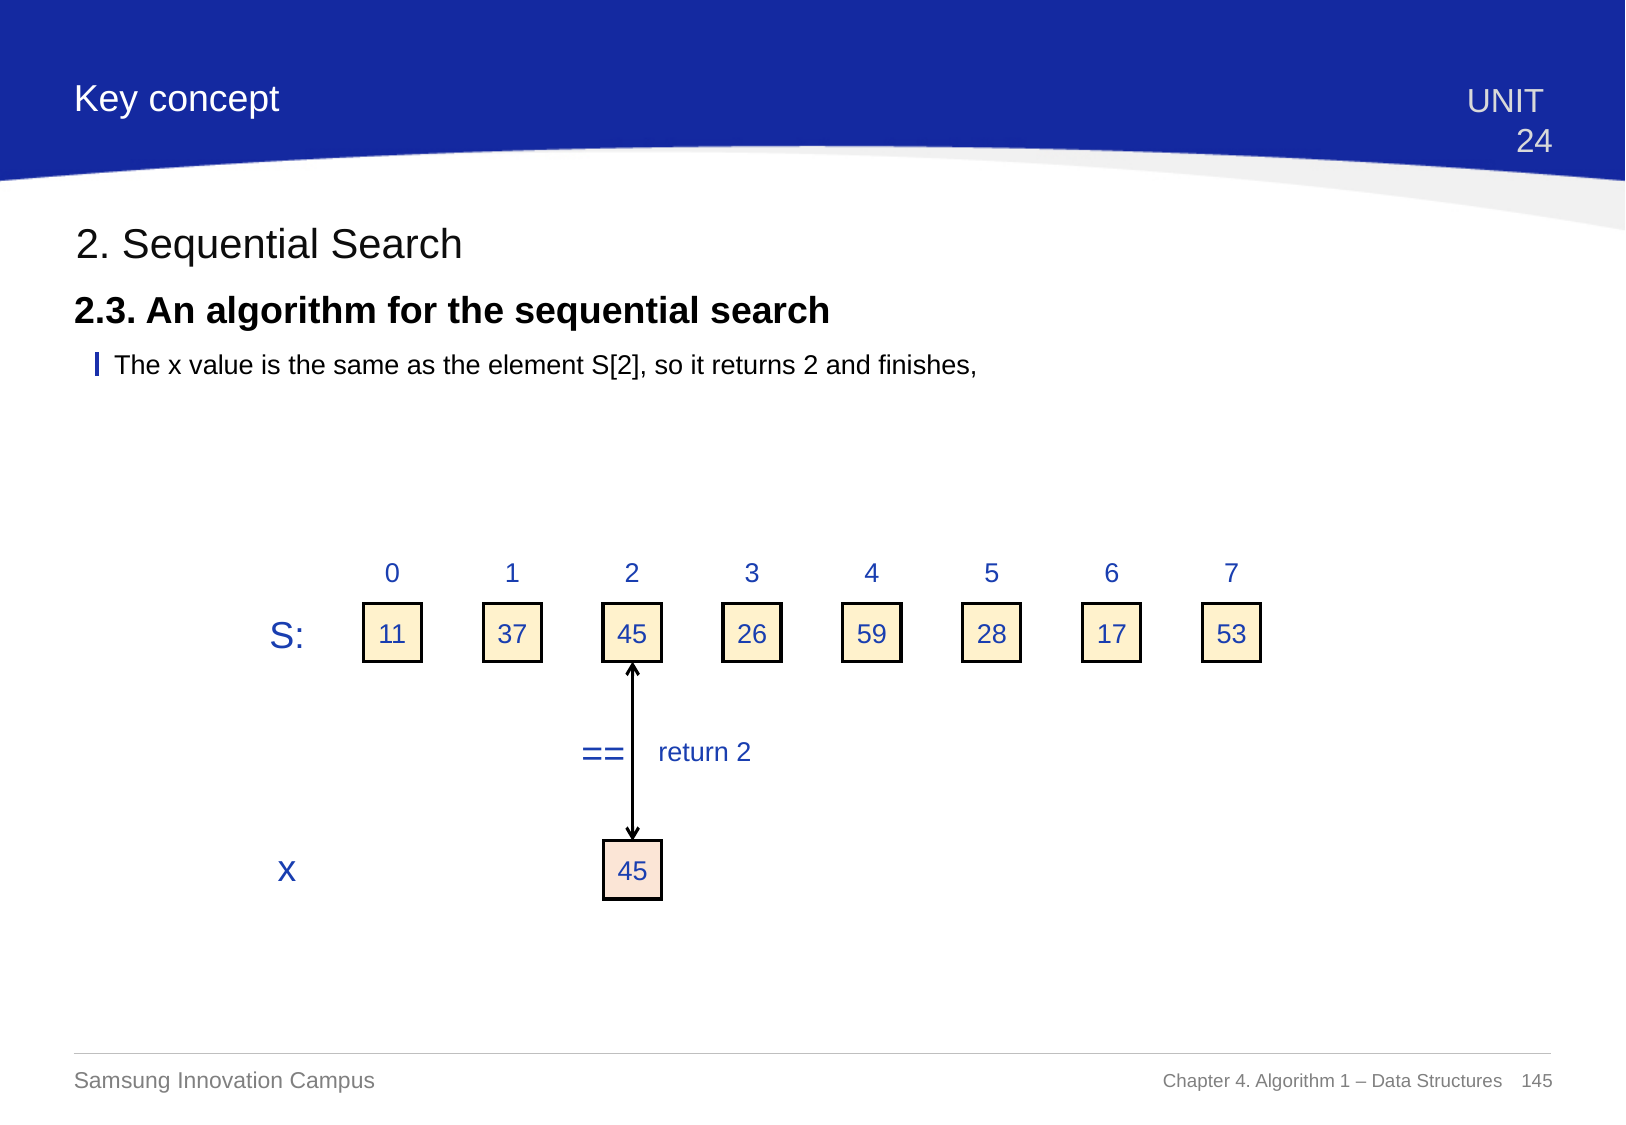

Key concept
UNIT  24
2. Sequential Search
2.3. An algorithm for the sequential search
The x value is the same as the element S[2], so it returns 2 and finishes,
0
1
2
3
4
5
6
7
S:
11
37
45
26
59
28
17
53
==
return 2
x
45